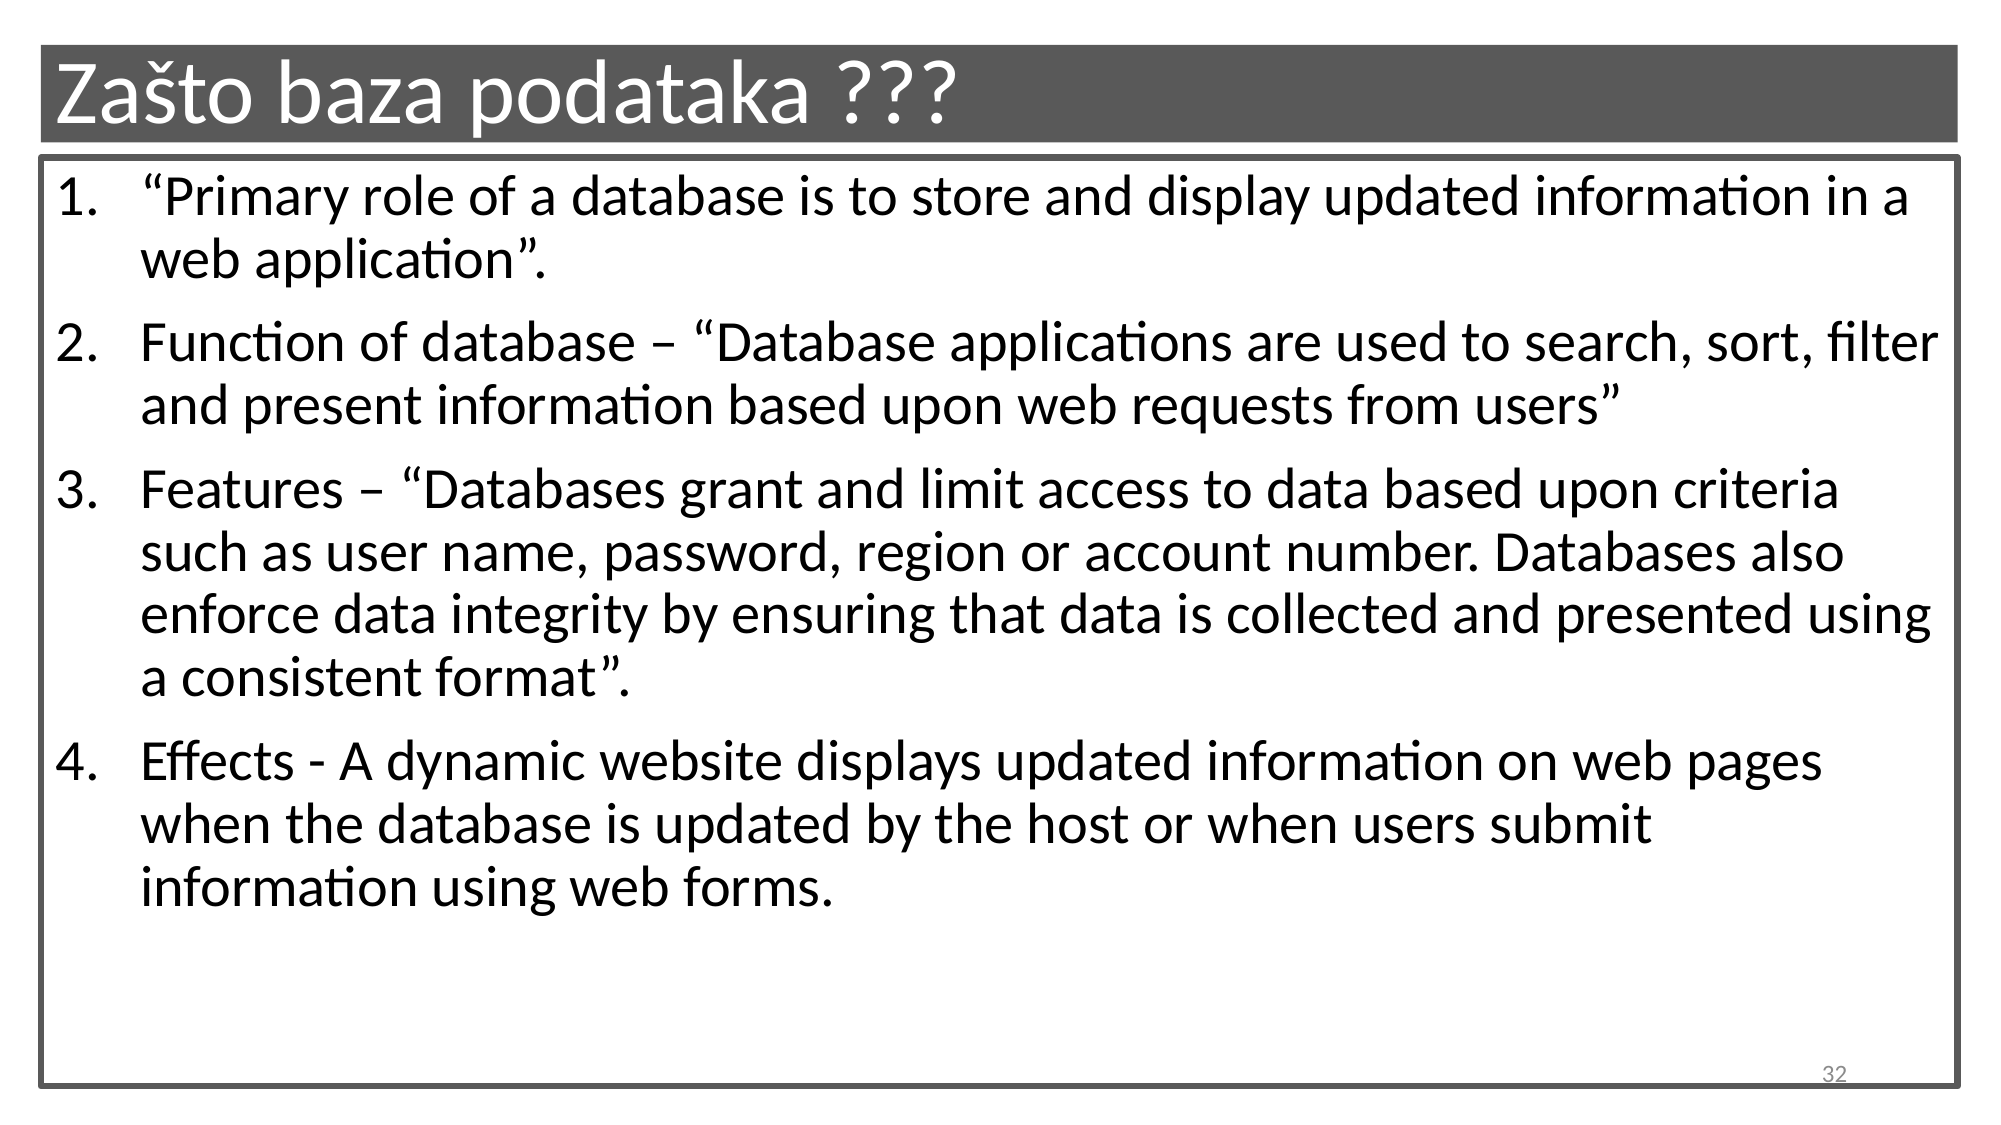

# Zašto baza podataka ???
“Primary role of a database is to store and display updated information in a web application”.
Function of database – “Database applications are used to search, sort, filter and present information based upon web requests from users”
Features – “Databases grant and limit access to data based upon criteria such as user name, password, region or account number. Databases also enforce data integrity by ensuring that data is collected and presented using a consistent format”.
Effects - A dynamic website displays updated information on web pages when the database is updated by the host or when users submit information using web forms.
32